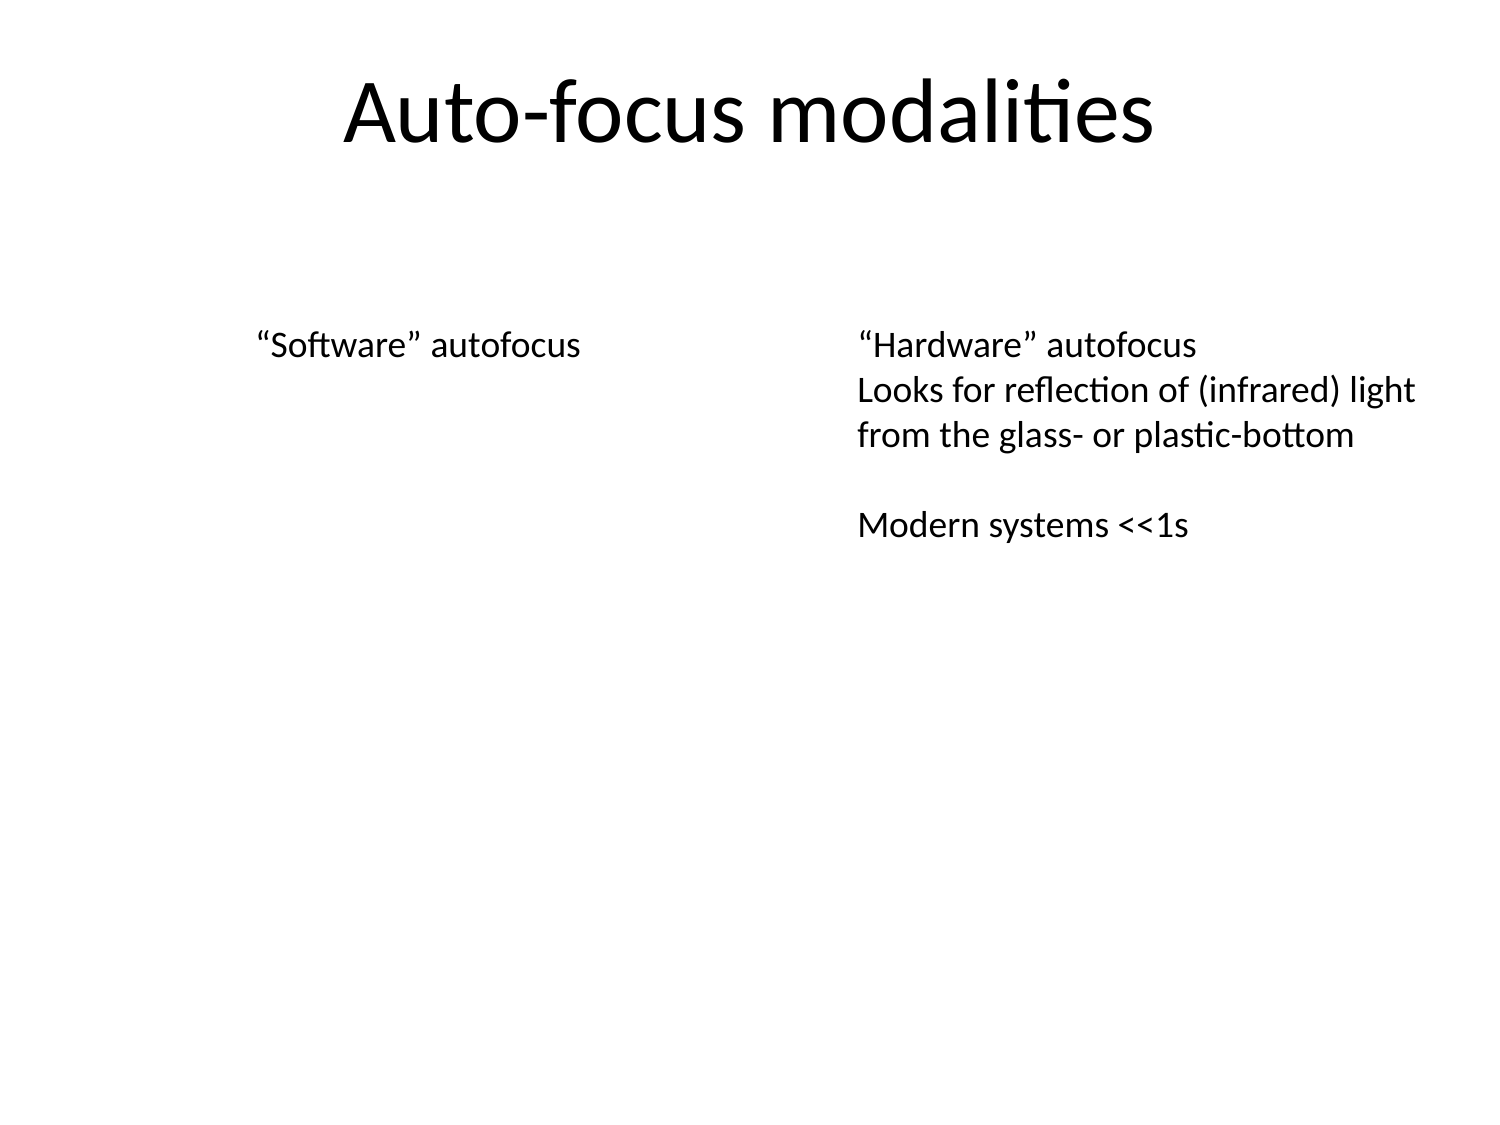

# Auto-focus modalities
“Software” autofocus
“Hardware” autofocus
Looks for reflection of (infrared) light
from the glass- or plastic-bottom

Modern systems <<1s